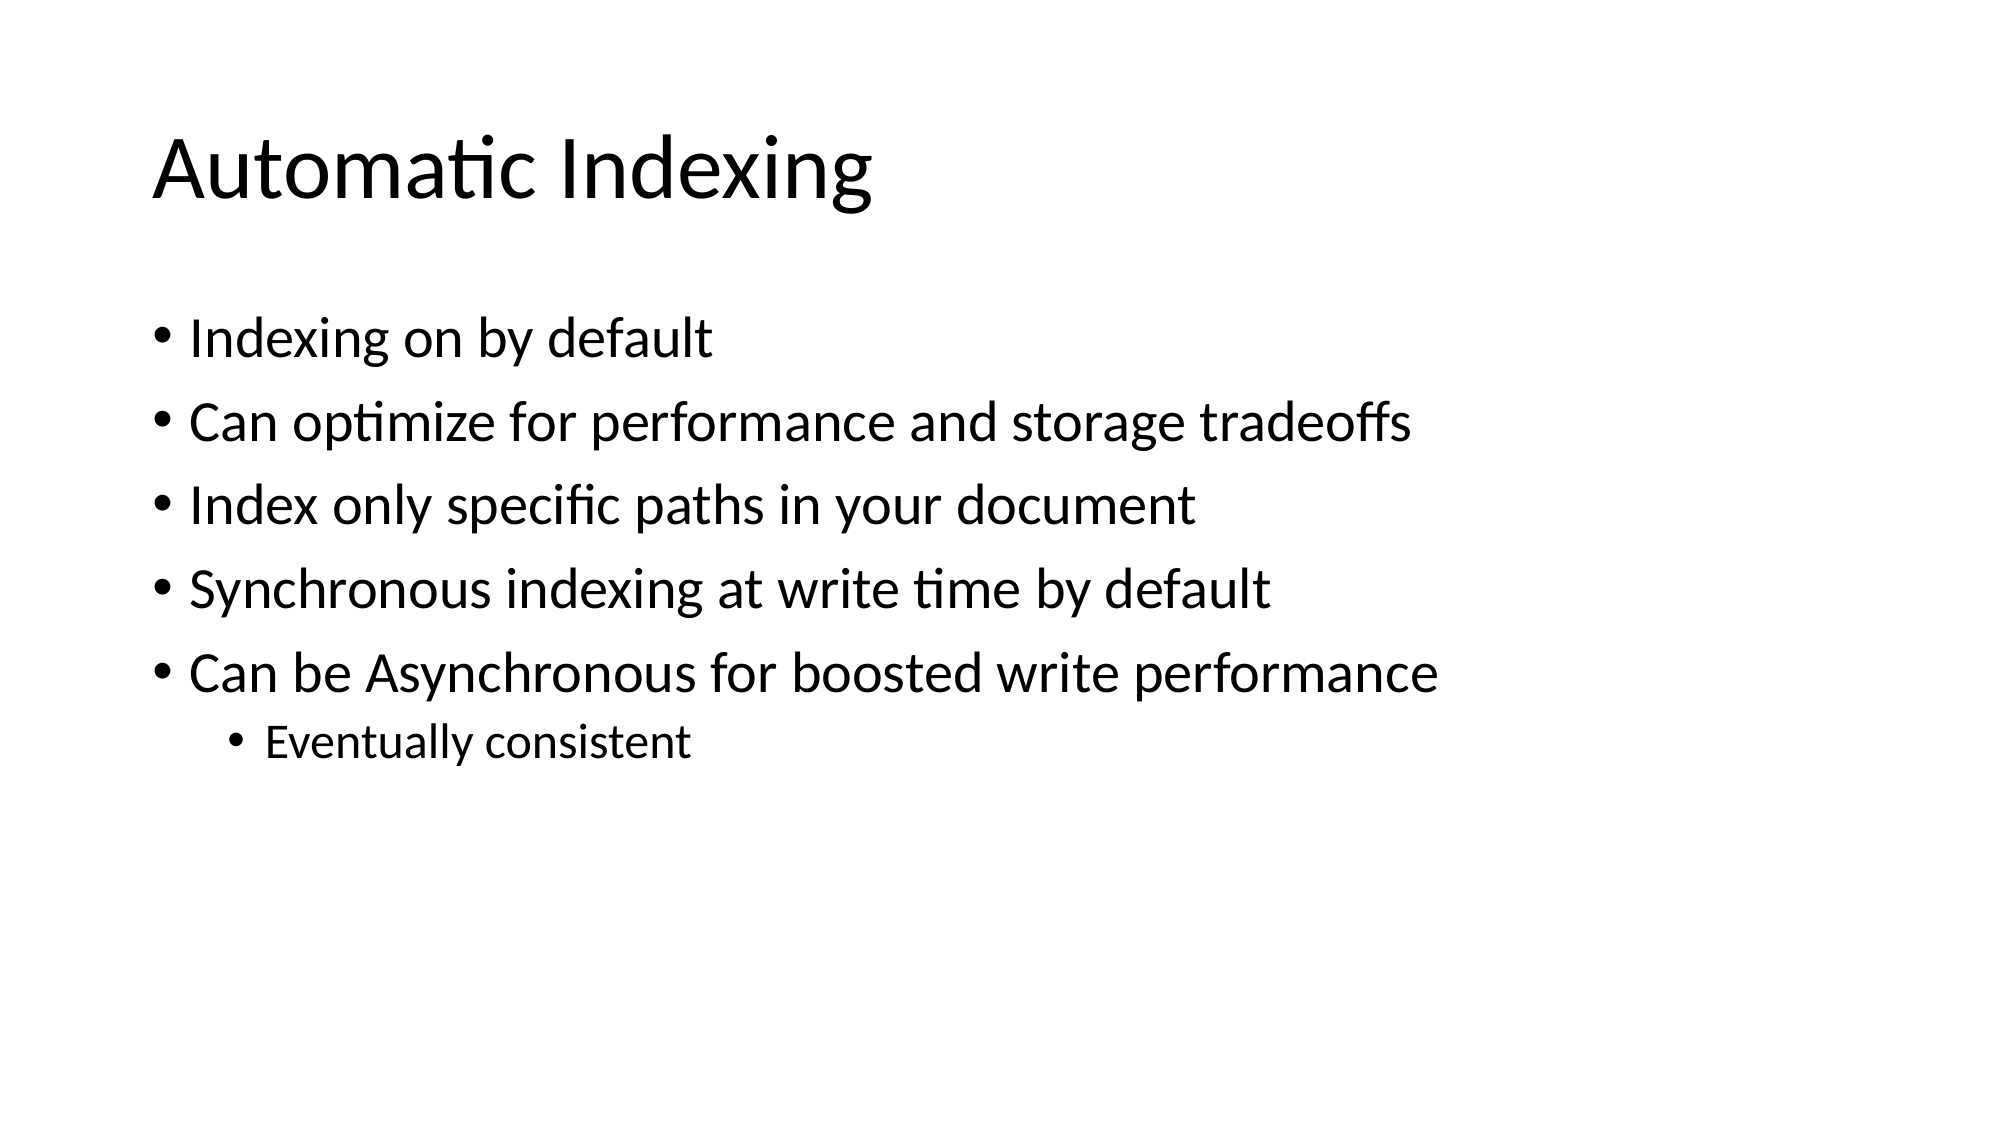

# Automatic Indexing
Indexing on by default
Can optimize for performance and storage tradeoffs
Index only specific paths in your document
Synchronous indexing at write time by default
Can be Asynchronous for boosted write performance
Eventually consistent